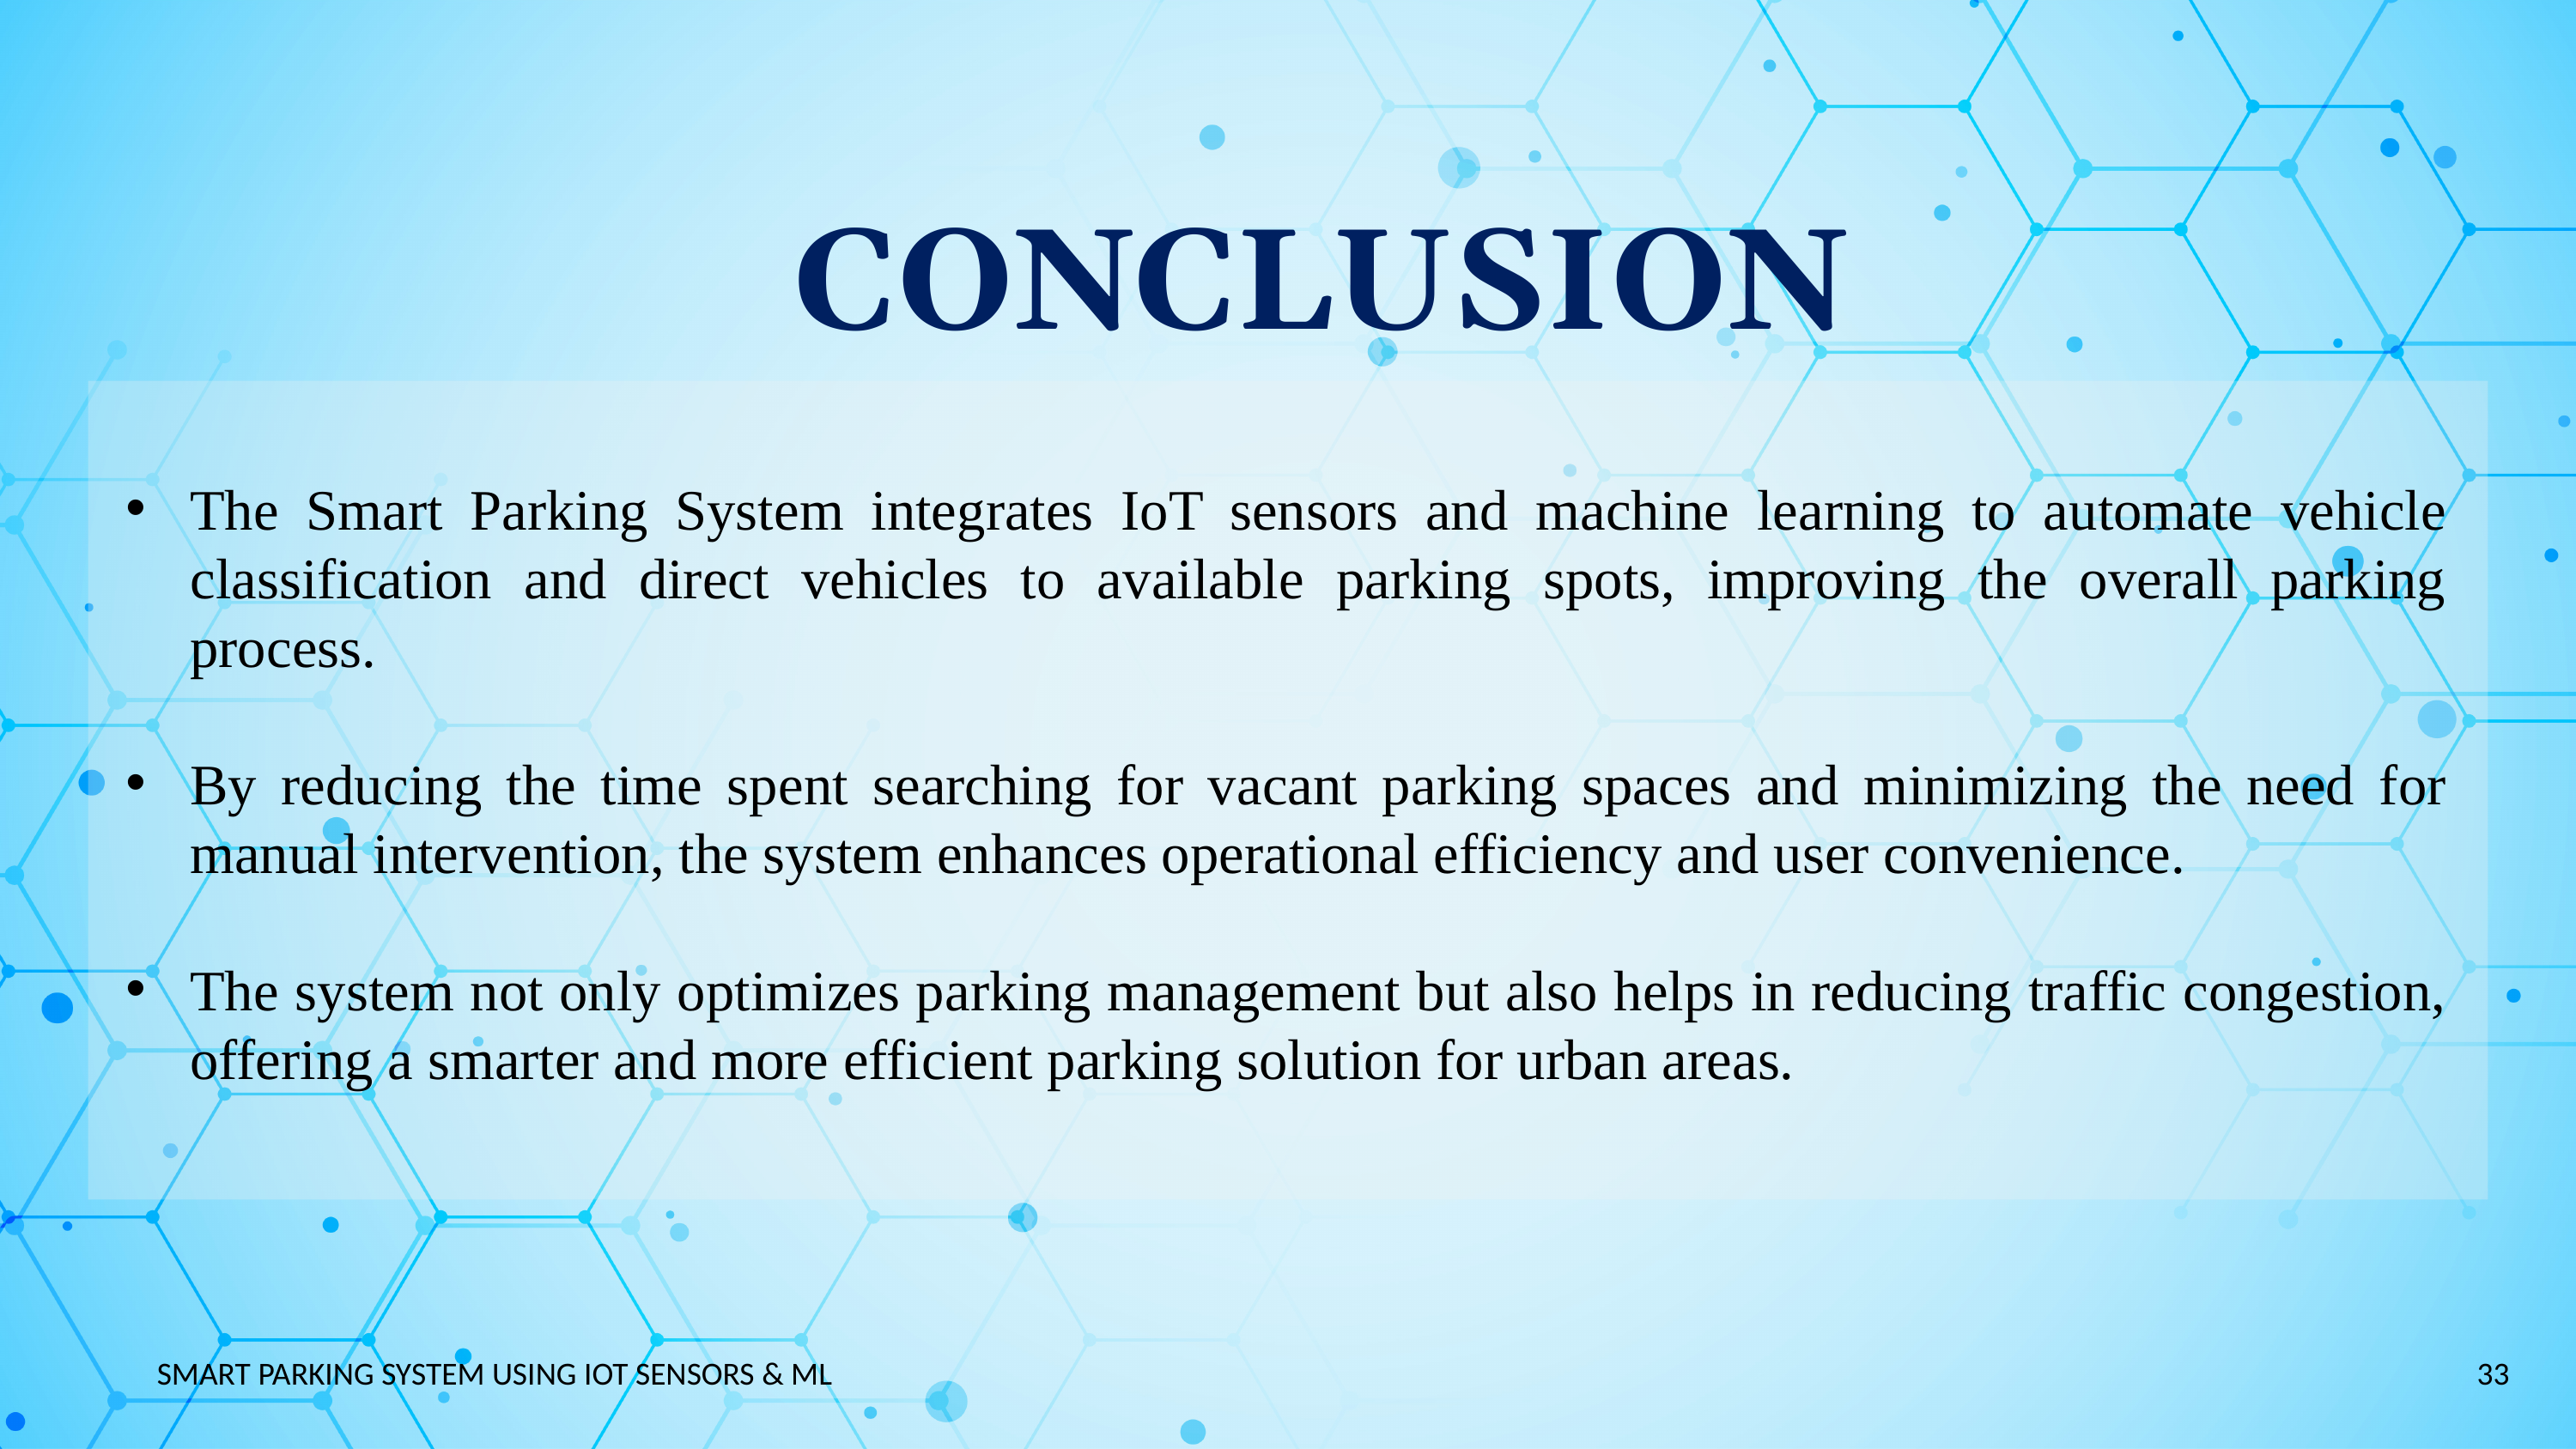

CONCLUSION

The Smart Parking System integrates IoT sensors and machine learning to automate vehicle classification and direct vehicles to available parking spots, improving the overall parking process.

By reducing the time spent searching for vacant parking spaces and minimizing the need for manual intervention, the system enhances operational efficiency and user convenience.

The system not only optimizes parking management but also helps in reducing traffic congestion, offering a smarter and more efficient parking solution for urban areas.
33
SMART PARKING SYSTEM USING IOT SENSORS & ML